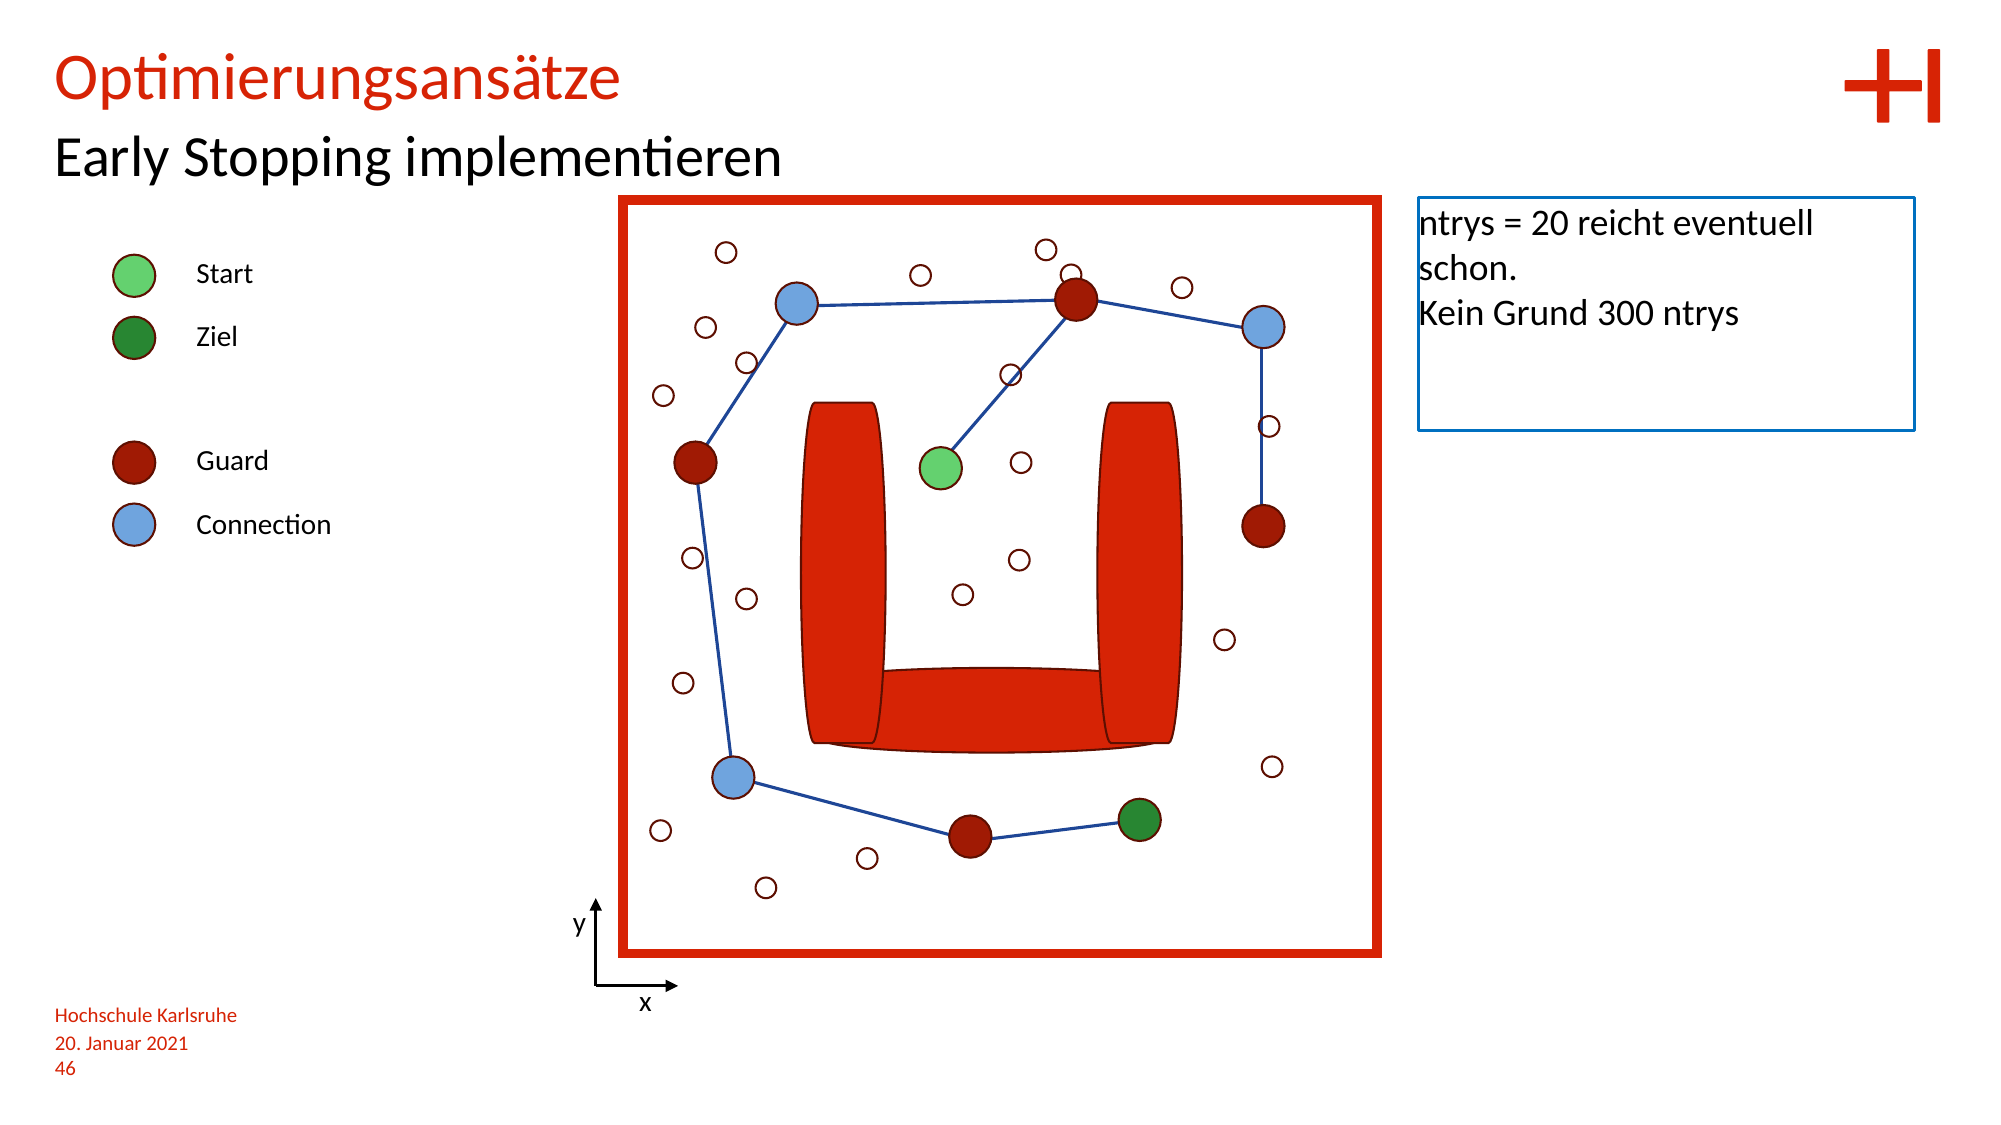

Optimierungsansätze
Early Stopping implementieren

ntrys = 20 reicht eventuell
schon.
Kein Grund 300 ntrys

Start

Ziel

Guard

Connection

y
x
Hochschule Karlsruhe
20. Januar 2021
46